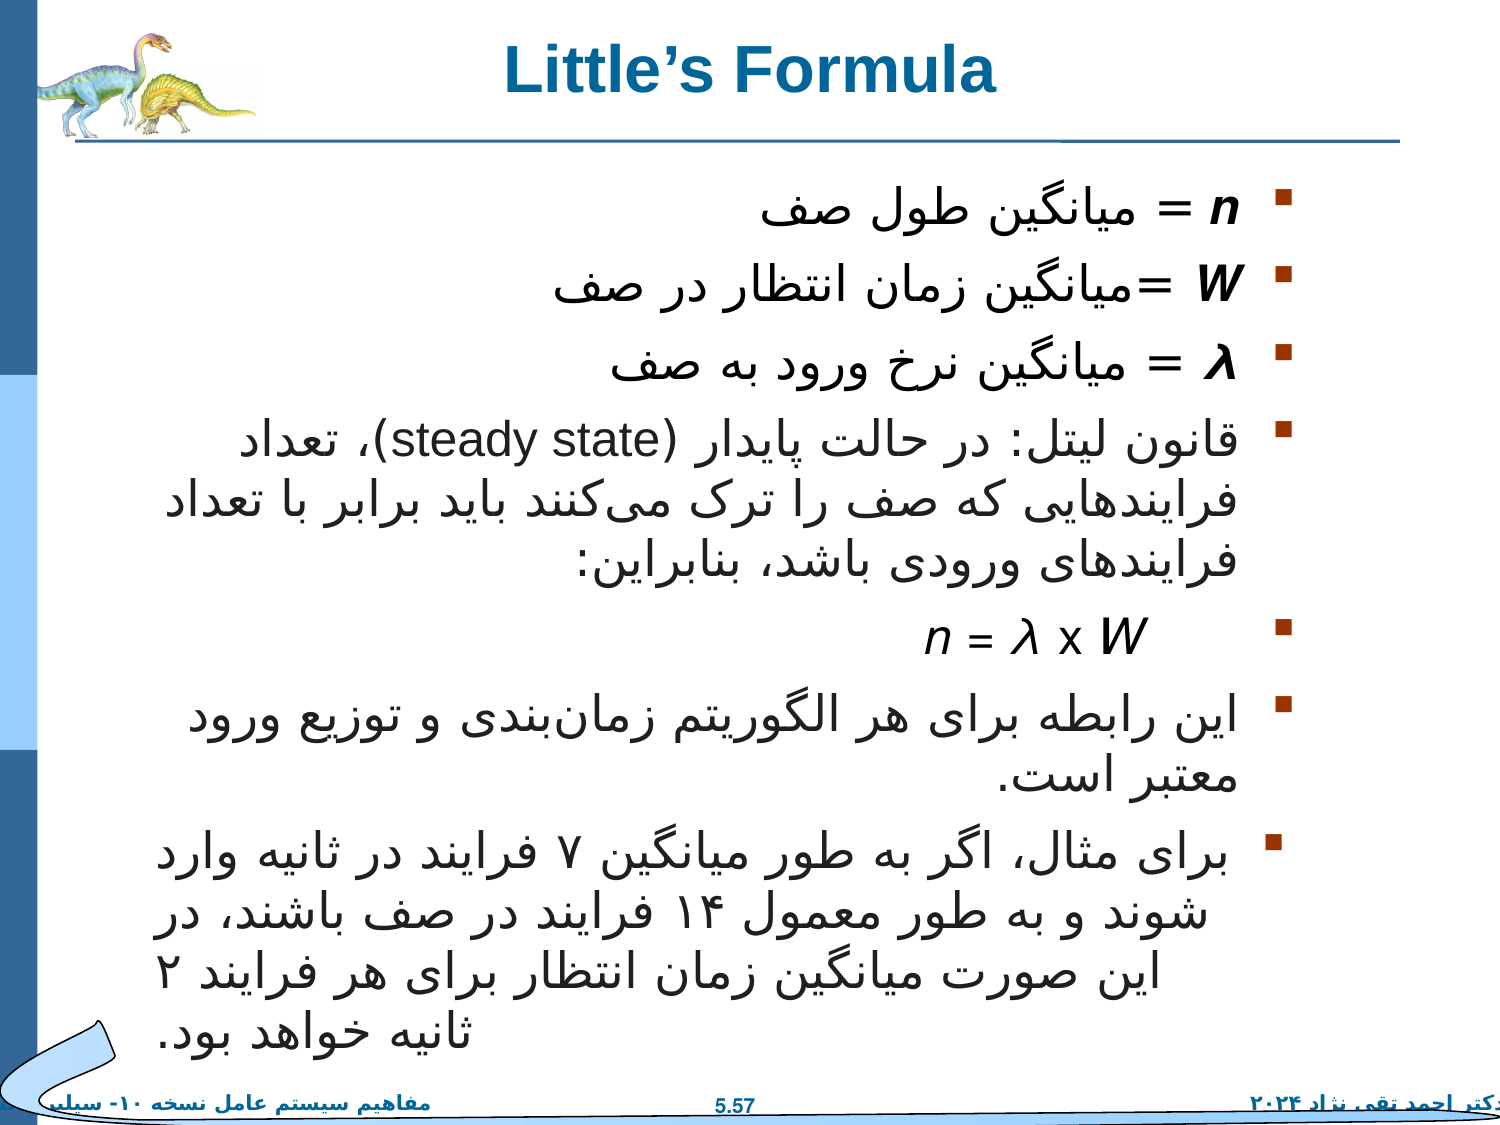

# Little’s Formula
n = میانگین طول صف
W =میانگین زمان انتظار در صف
λ = میانگین نرخ ورود به صف
قانون لیتل: در حالت پایدار (steady state)، تعداد فرایندهایی که صف را ترک می‌کنند باید برابر با تعداد فرایندهای ورودی باشد، بنابراین:
      n = λ x W
این رابطه برای هر الگوریتم زمان‌بندی و توزیع ورود معتبر است.
برای مثال، اگر به طور میانگین ۷ فرایند در ثانیه وارد شوند و به طور معمول ۱۴ فرایند در صف باشند، در این صورت میانگین زمان انتظار برای هر فرایند ۲ ثانیه خواهد بود.